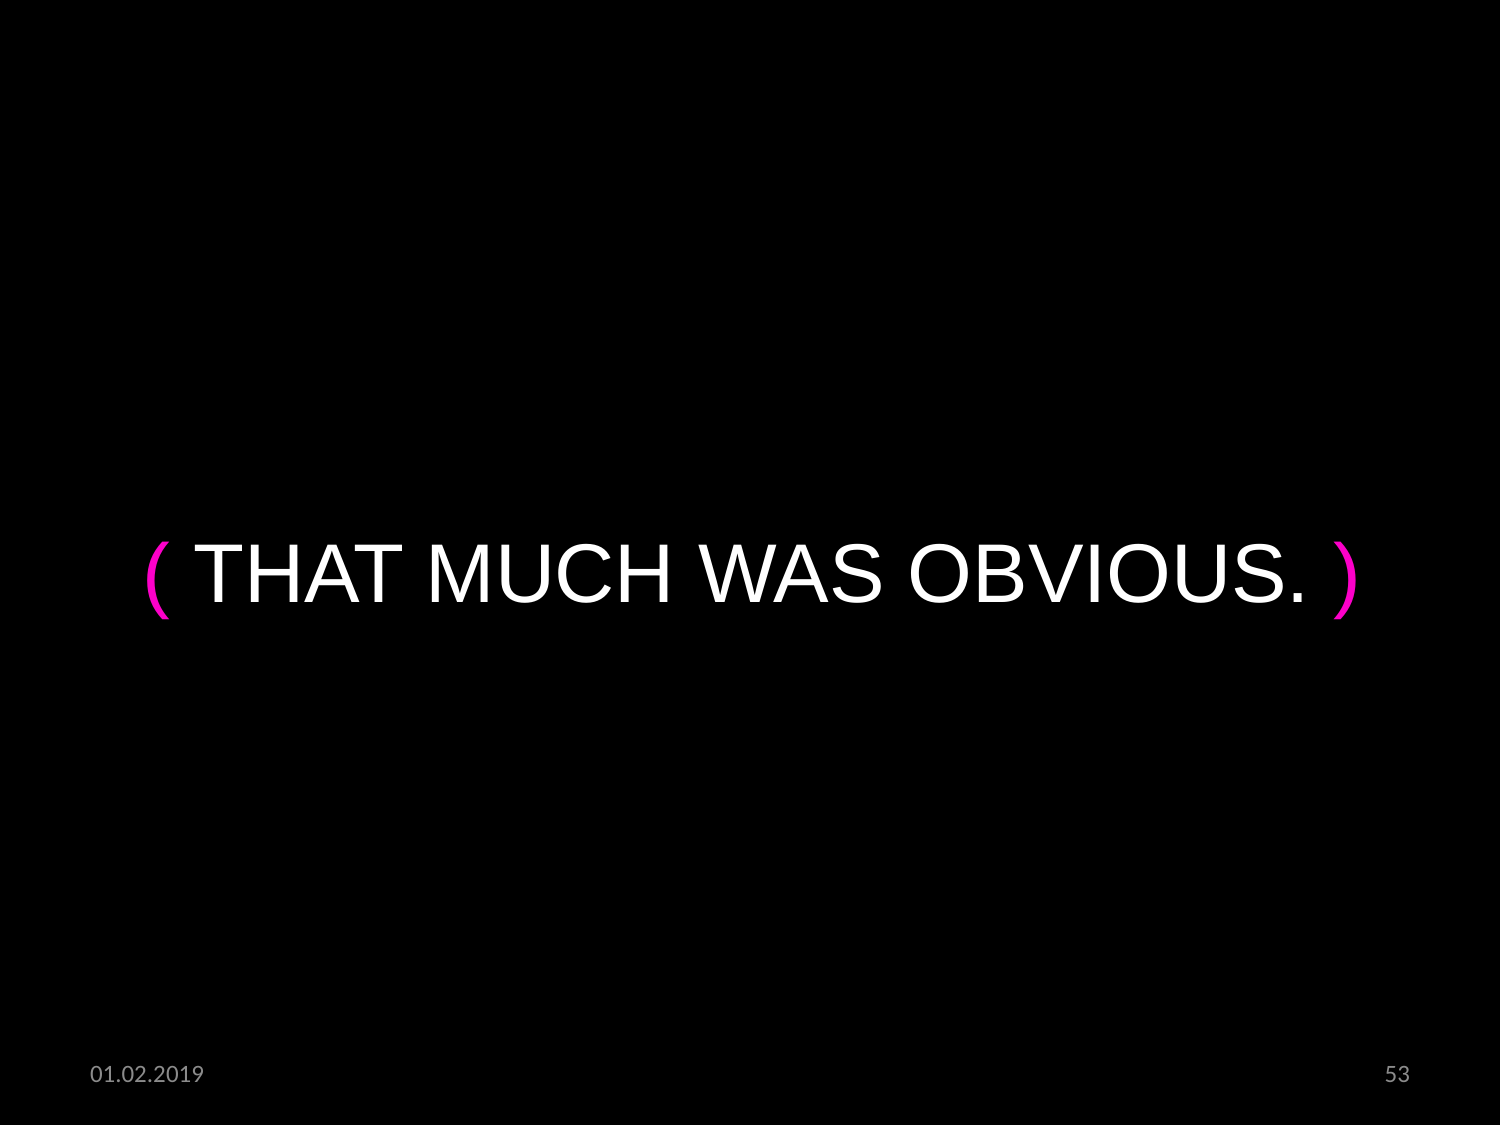

( THAT MUCH WAS OBVIOUS. )
01.02.2019
53